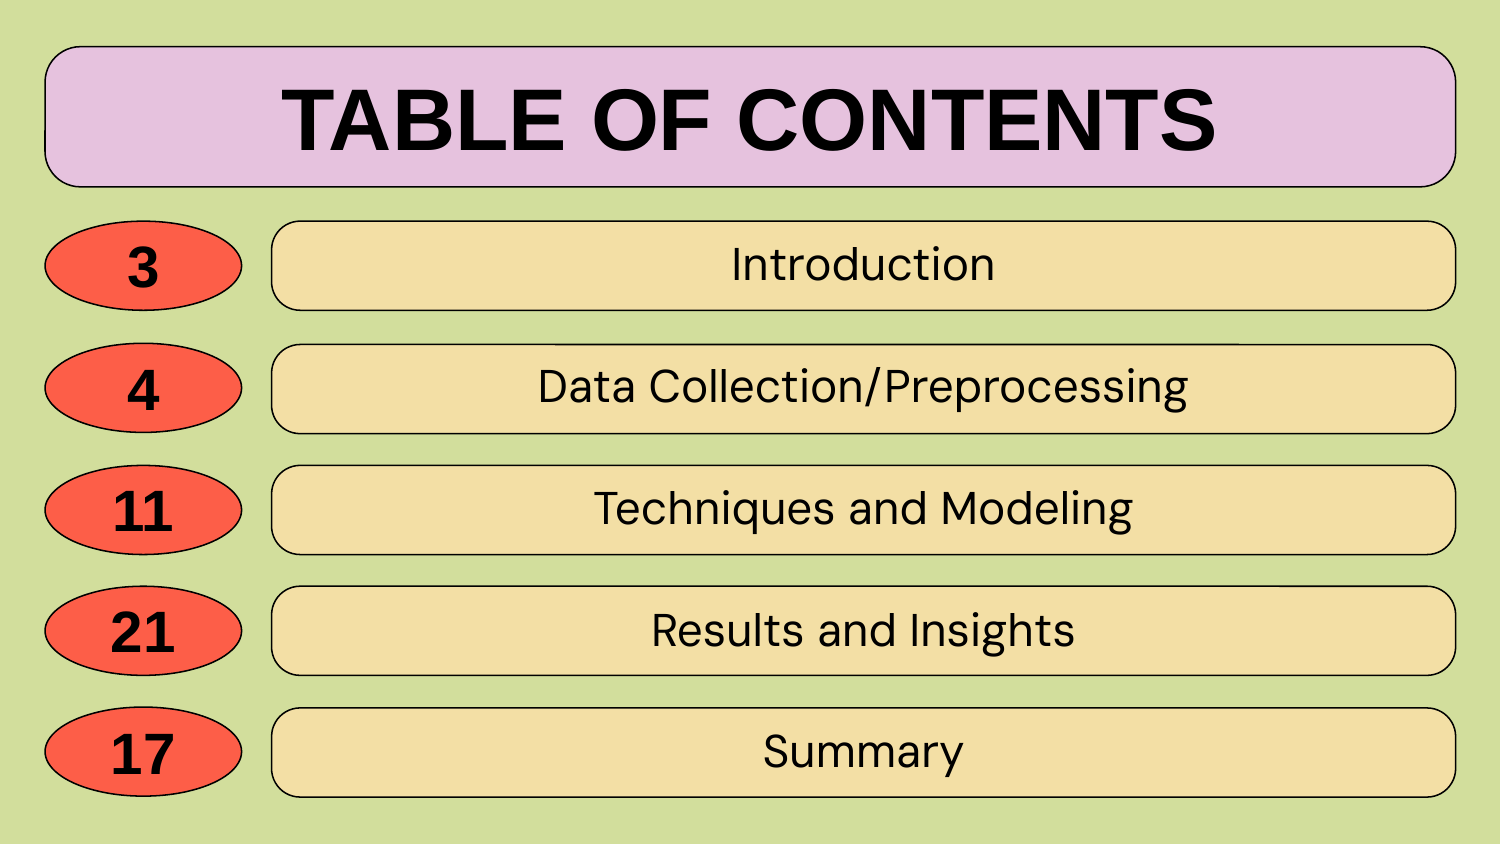

# TABLE OF CONTENTS
Introduction
3
Data Collection/Preprocessing
4
Techniques and Modeling
11
Results and Insights
21
Summary
17